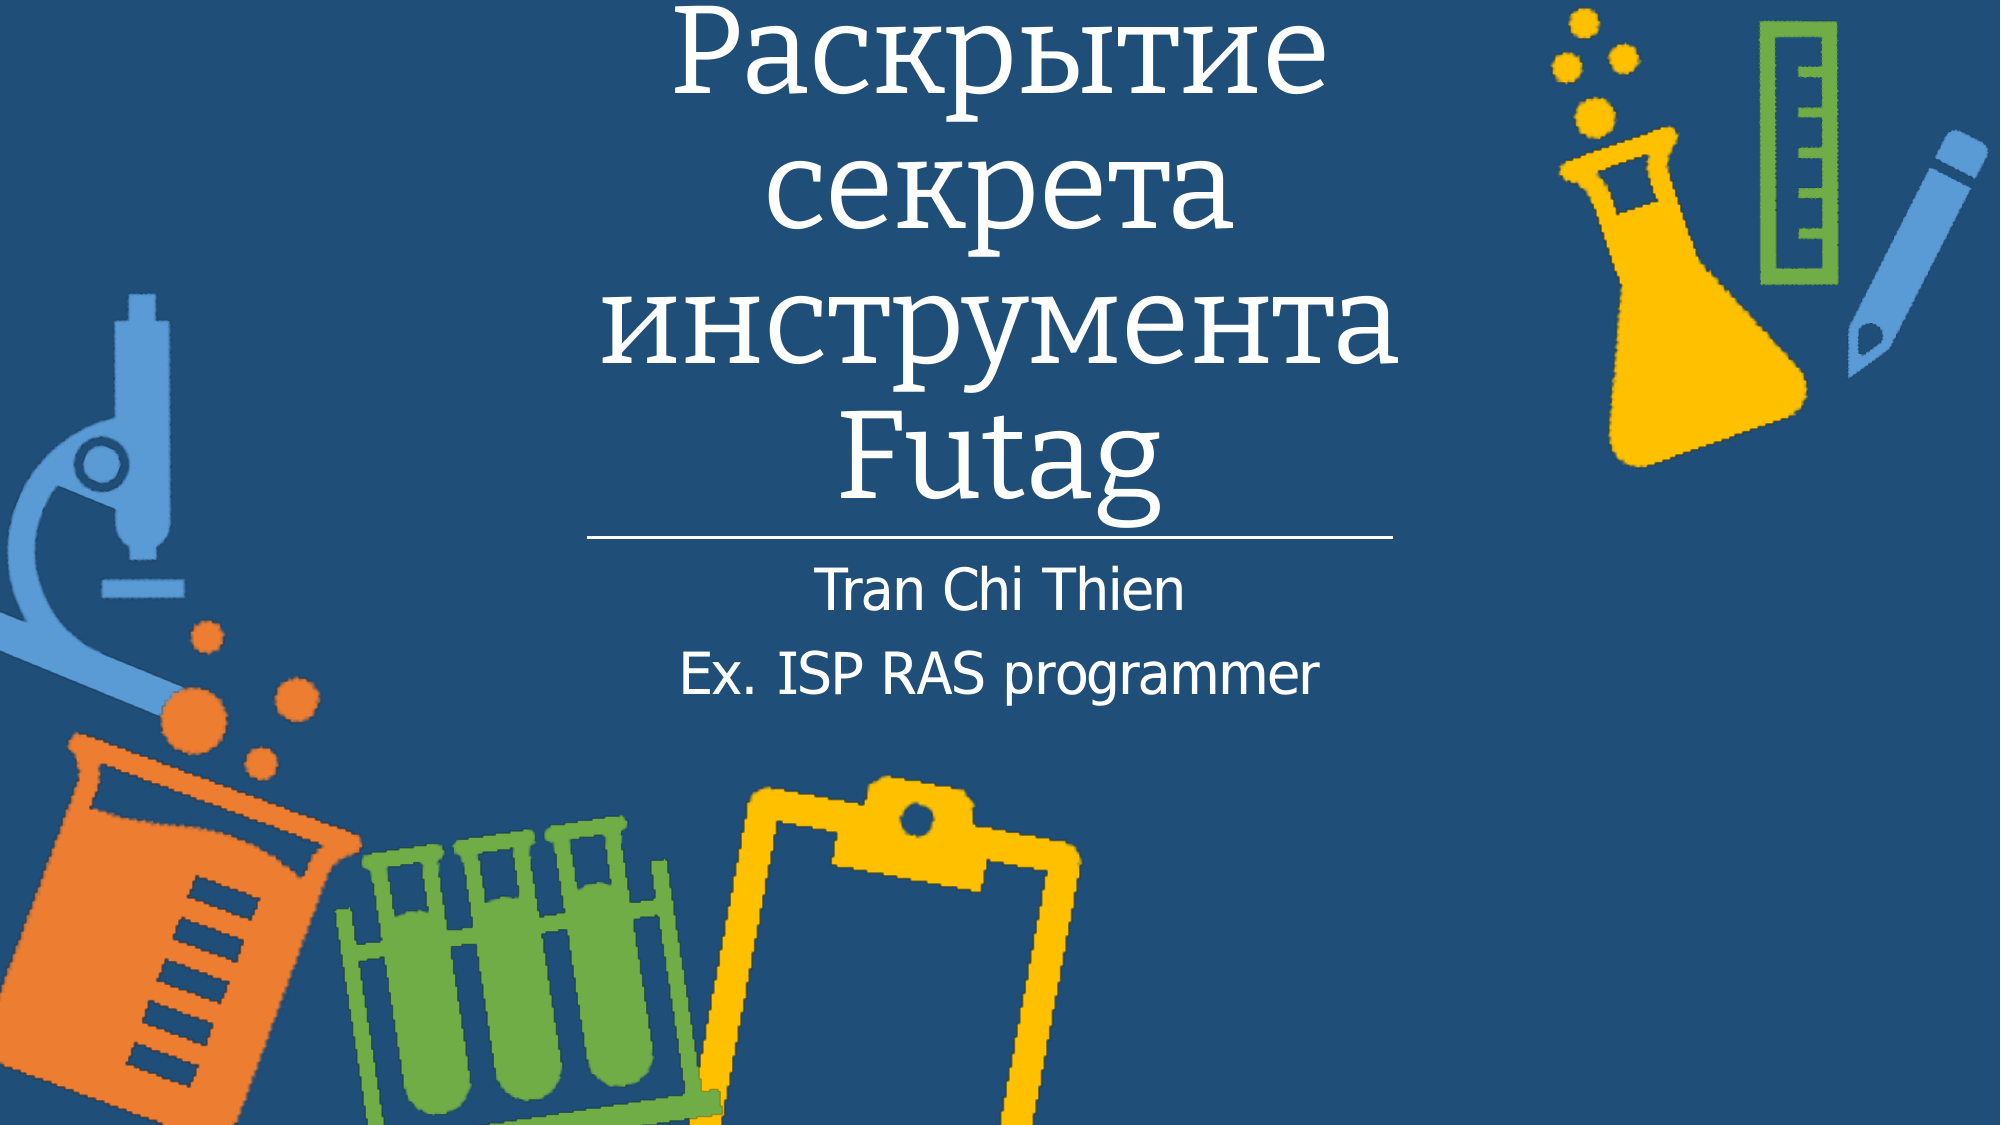

# Раскрытие секрета инструмента Futag
Tran Chi Thien
Ex. ISP RAS programmer